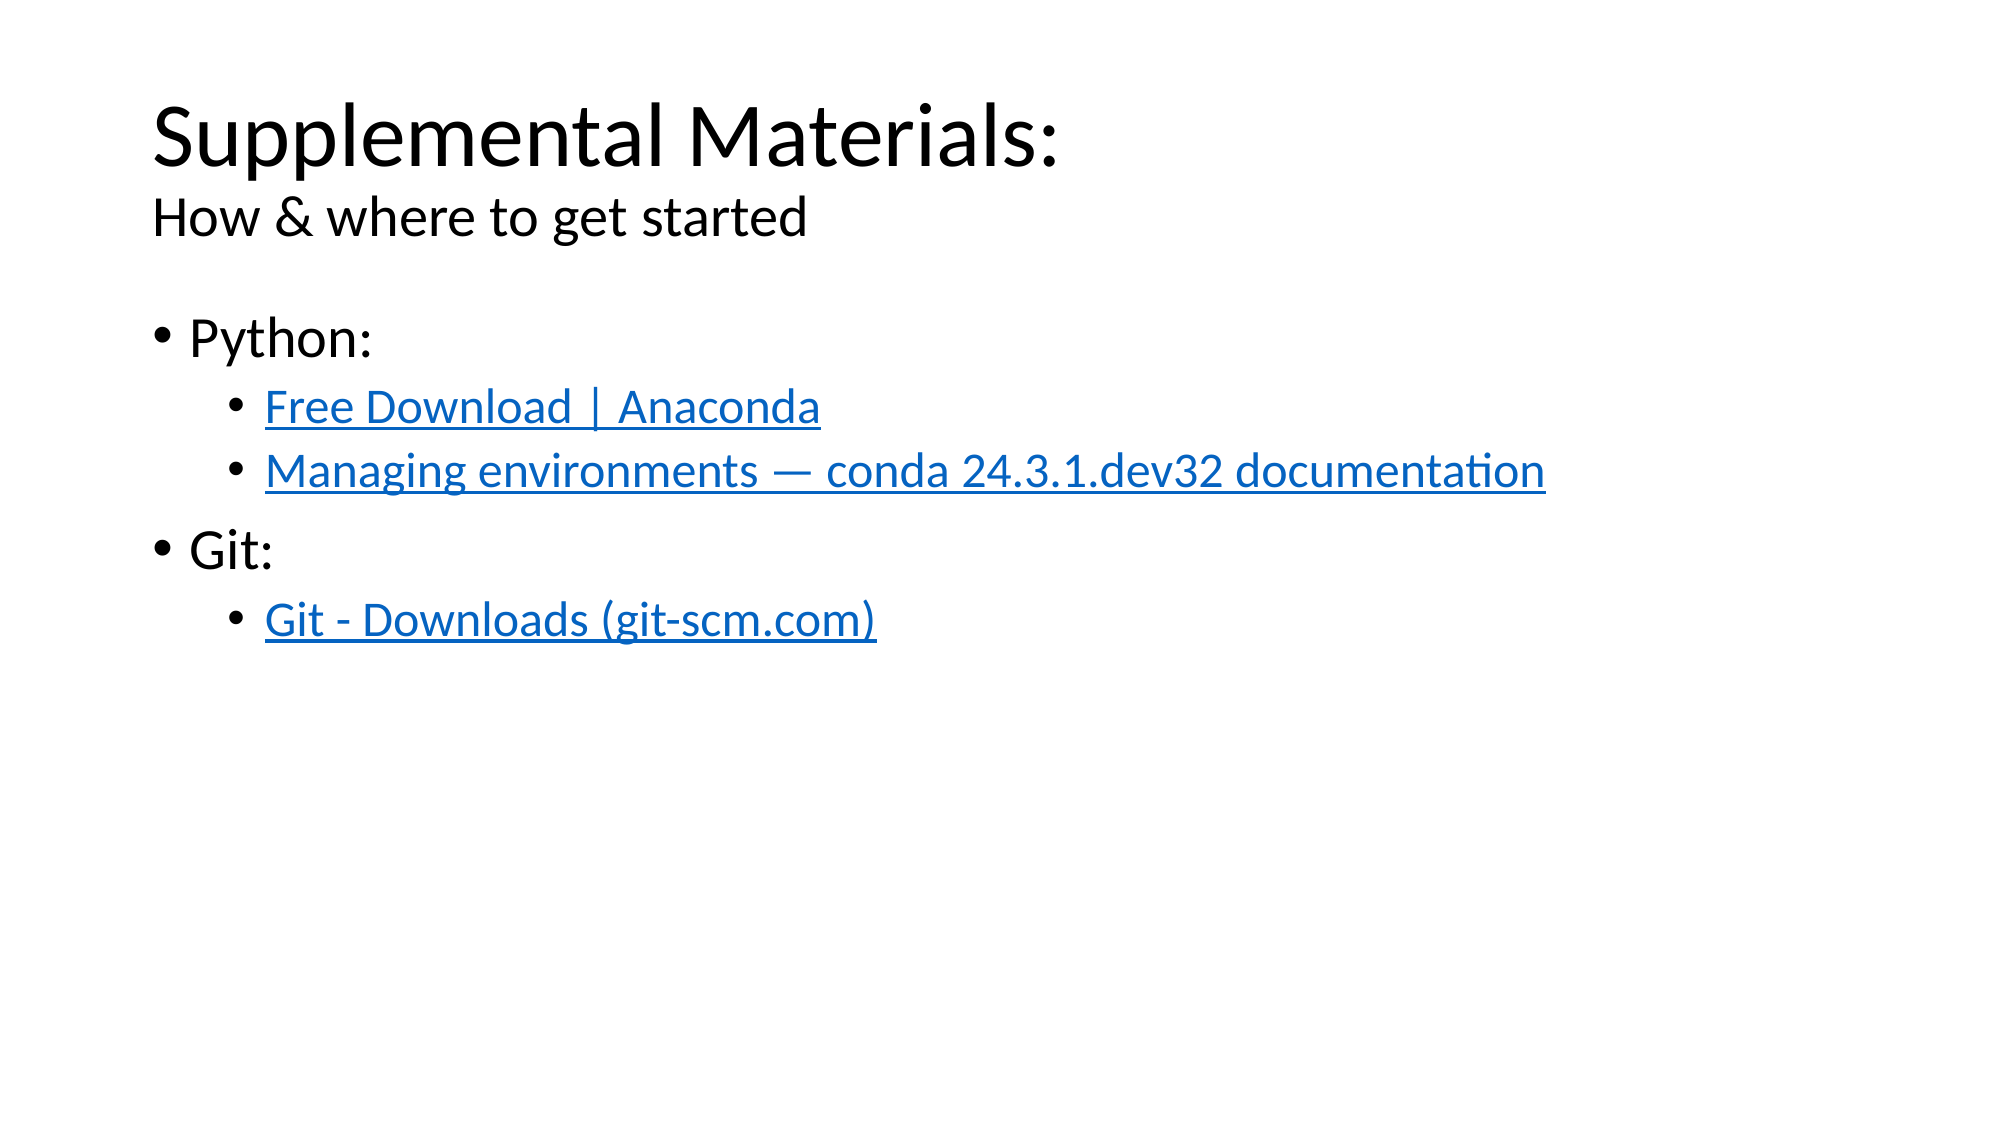

# Supplemental Materials: How & where to get started
Python:
Free Download | Anaconda
Managing environments — conda 24.3.1.dev32 documentation
Git:
Git - Downloads (git-scm.com)